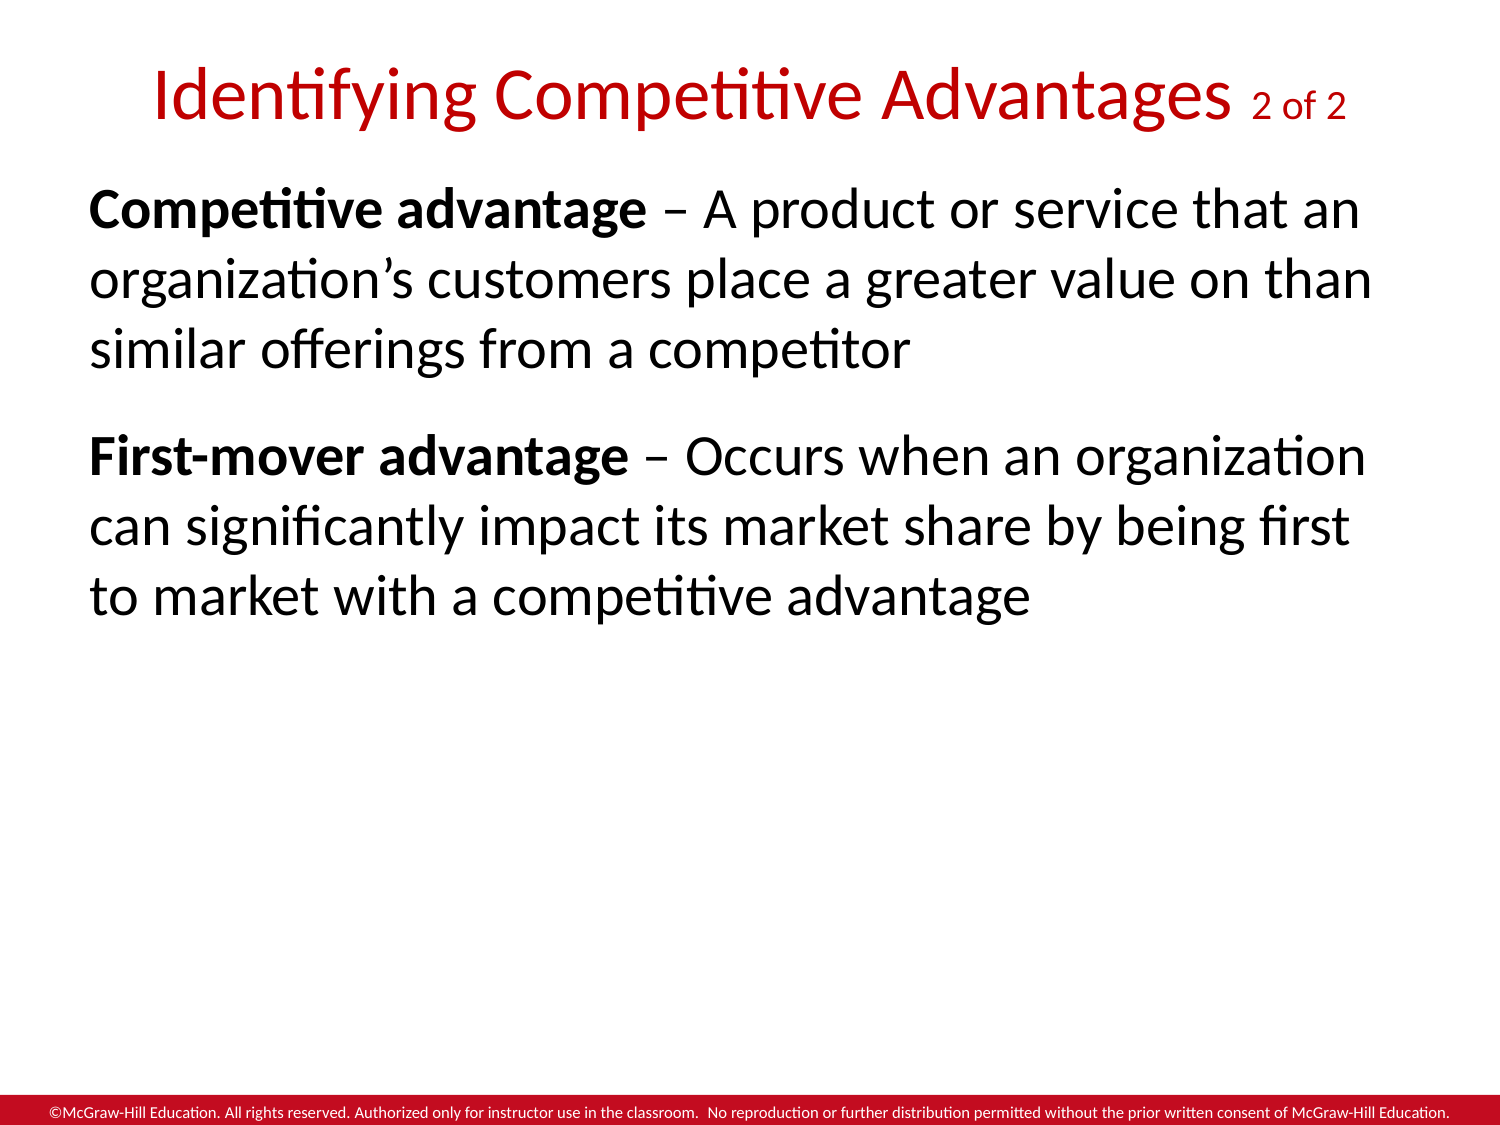

# Identifying Competitive Advantages 2 of 2
Competitive advantage – A product or service that an organization’s customers place a greater value on than similar offerings from a competitor
First-mover advantage – Occurs when an organization can significantly impact its market share by being first to market with a competitive advantage